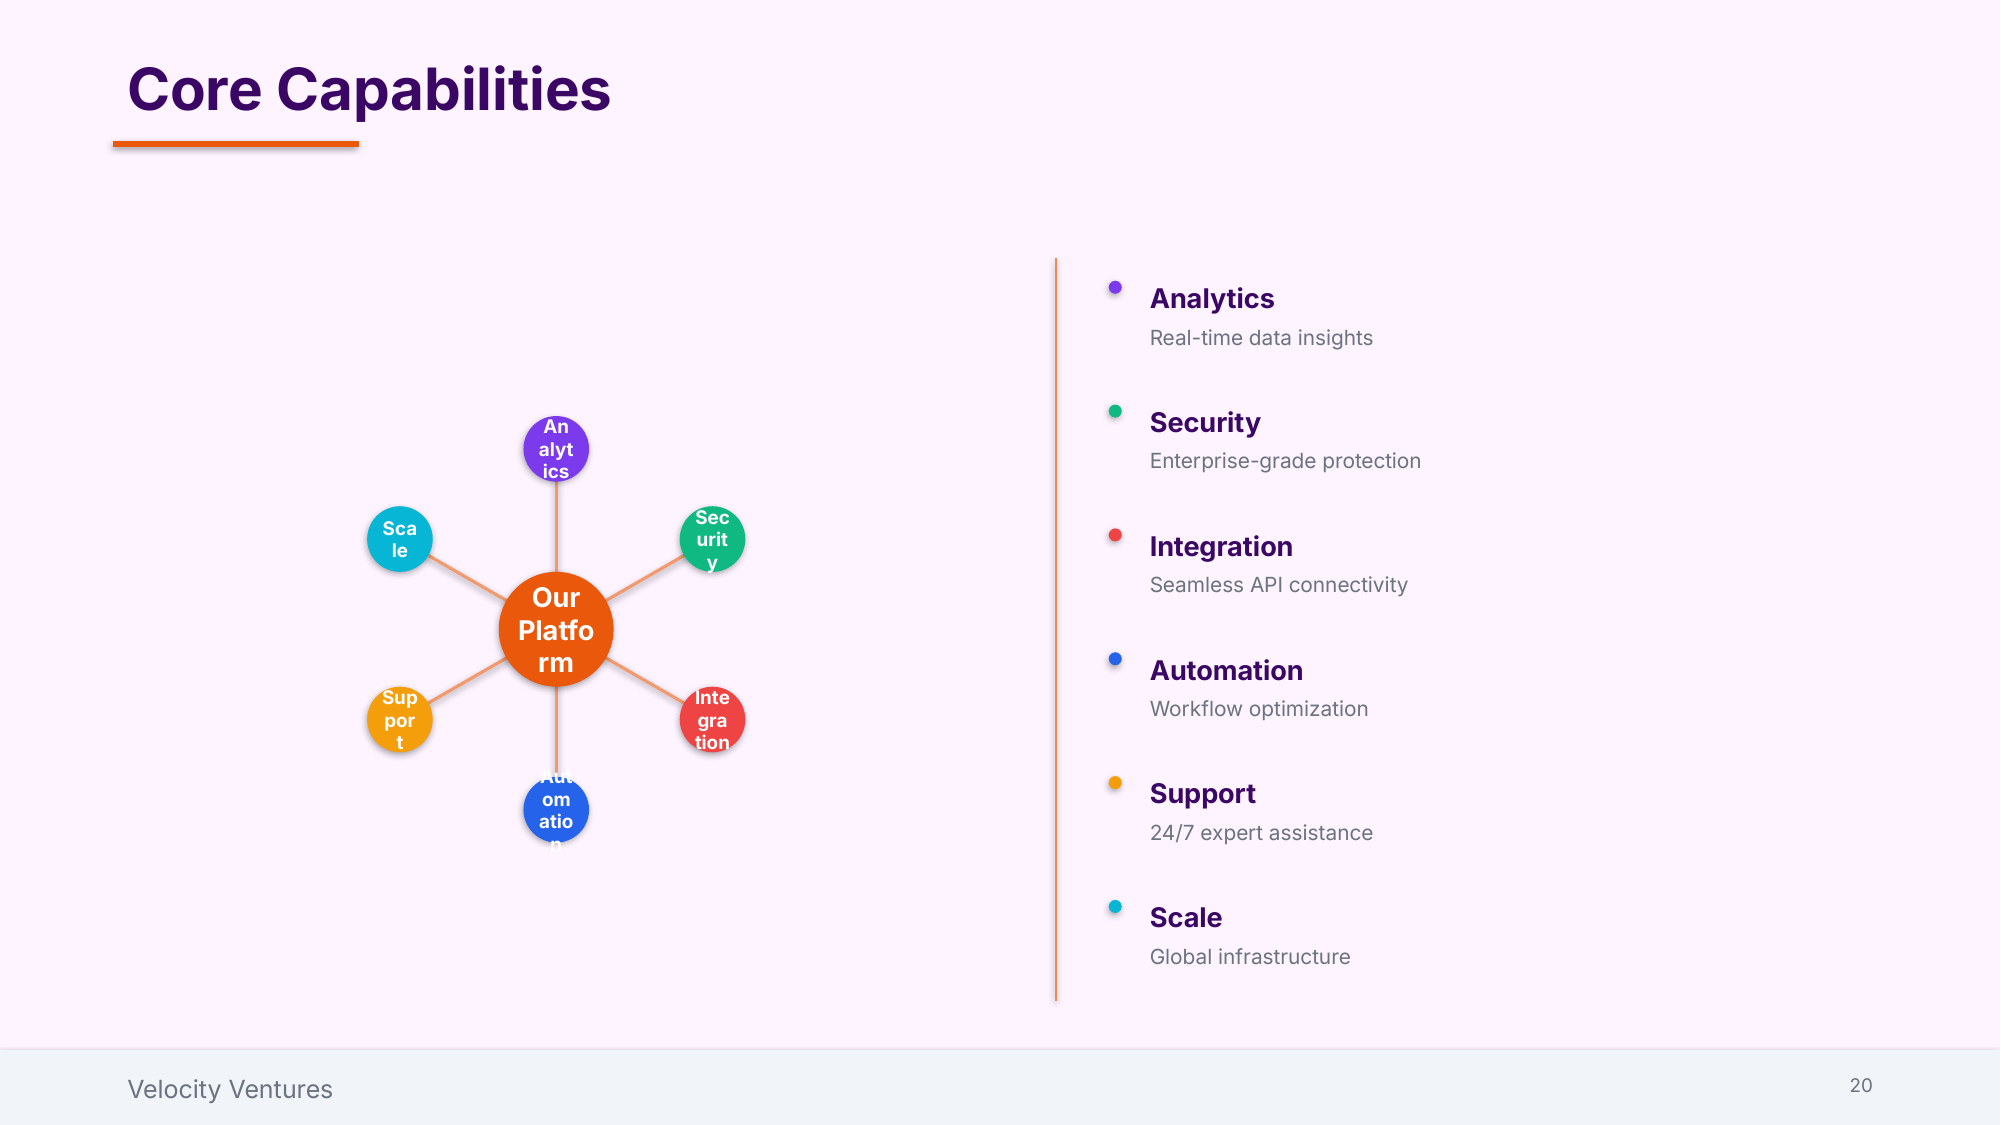

Core Capabilities
Analytics

Real-time data insights
Security

Analytics
Enterprise-grade protection

Scale

Security
Integration

Seamless API connectivity

Our Platform
Automation

Integration

Support
Workflow optimization
Support

Automation
24/7 expert assistance
Scale

Global infrastructure

Velocity Ventures
20